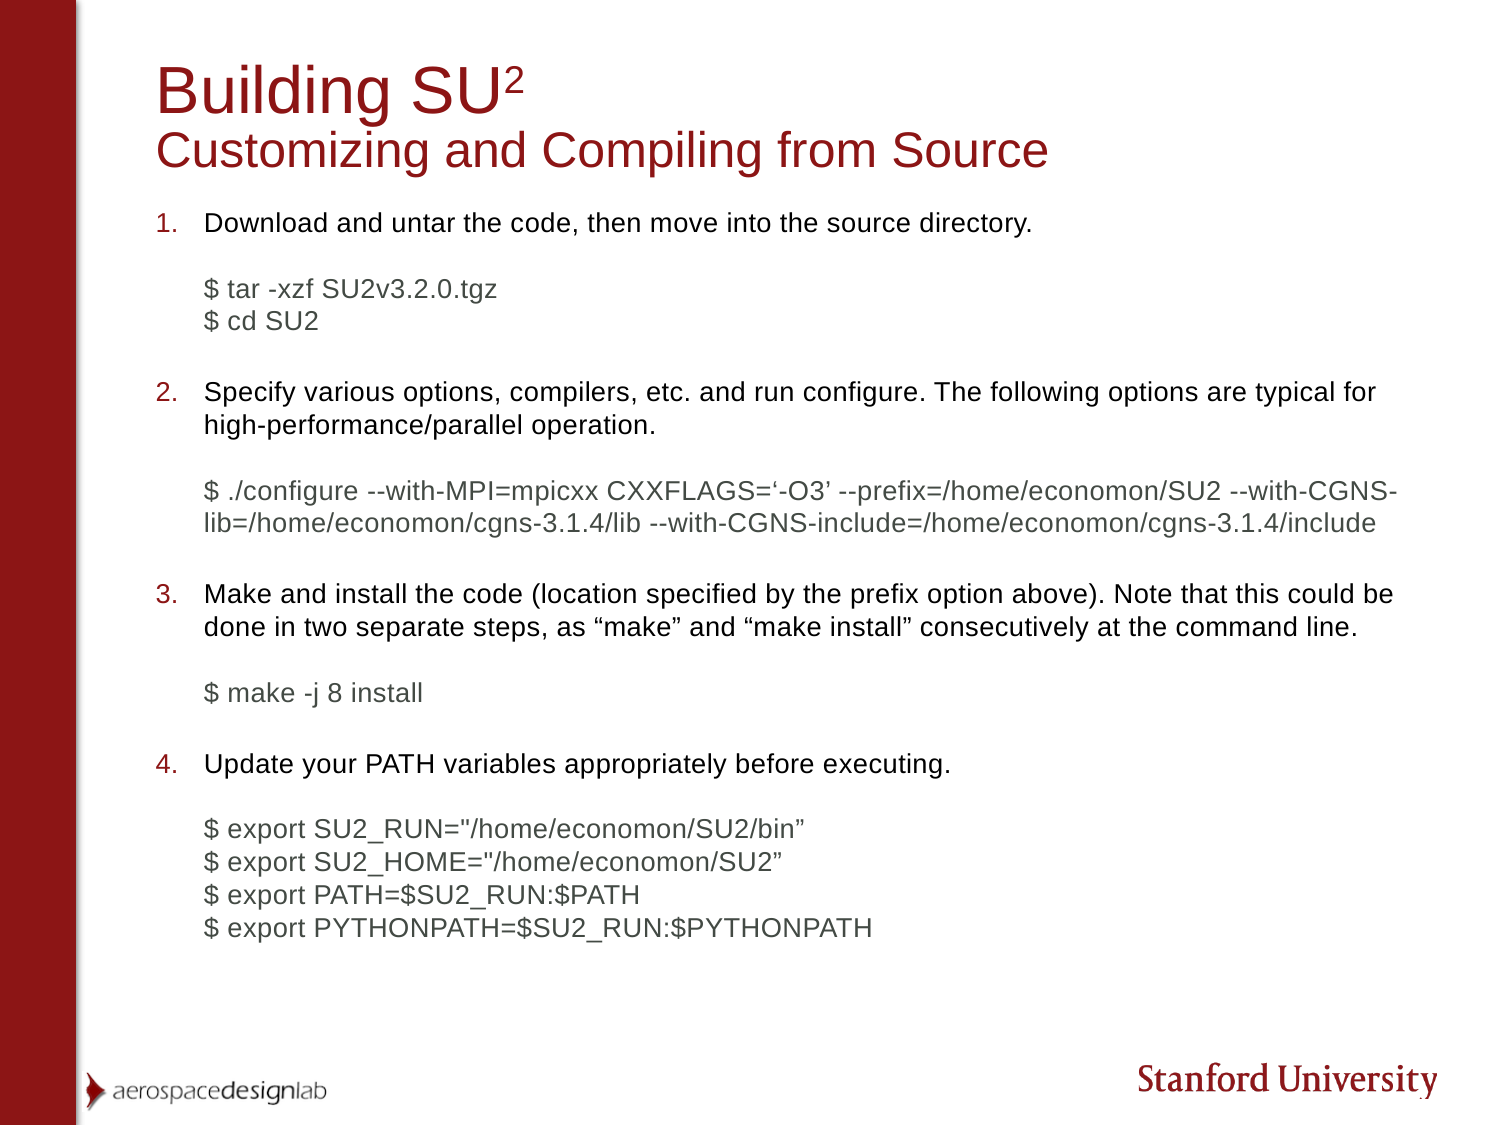

# Building SU2 Customizing and Compiling from Source
Download and untar the code, then move into the source directory.
$ tar -xzf SU2v3.2.0.tgz
$ cd SU2
Specify various options, compilers, etc. and run configure. The following options are typical for high-performance/parallel operation.
$ ./configure --with-MPI=mpicxx CXXFLAGS=‘-O3’ --prefix=/home/economon/SU2 --with-CGNS-lib=/home/economon/cgns-3.1.4/lib --with-CGNS-include=/home/economon/cgns-3.1.4/include
Make and install the code (location specified by the prefix option above). Note that this could be done in two separate steps, as “make” and “make install” consecutively at the command line.
$ make -j 8 install
Update your PATH variables appropriately before executing.
$ export SU2_RUN="/home/economon/SU2/bin”
$ export SU2_HOME="/home/economon/SU2”
$ export PATH=$SU2_RUN:$PATH
$ export PYTHONPATH=$SU2_RUN:$PYTHONPATH